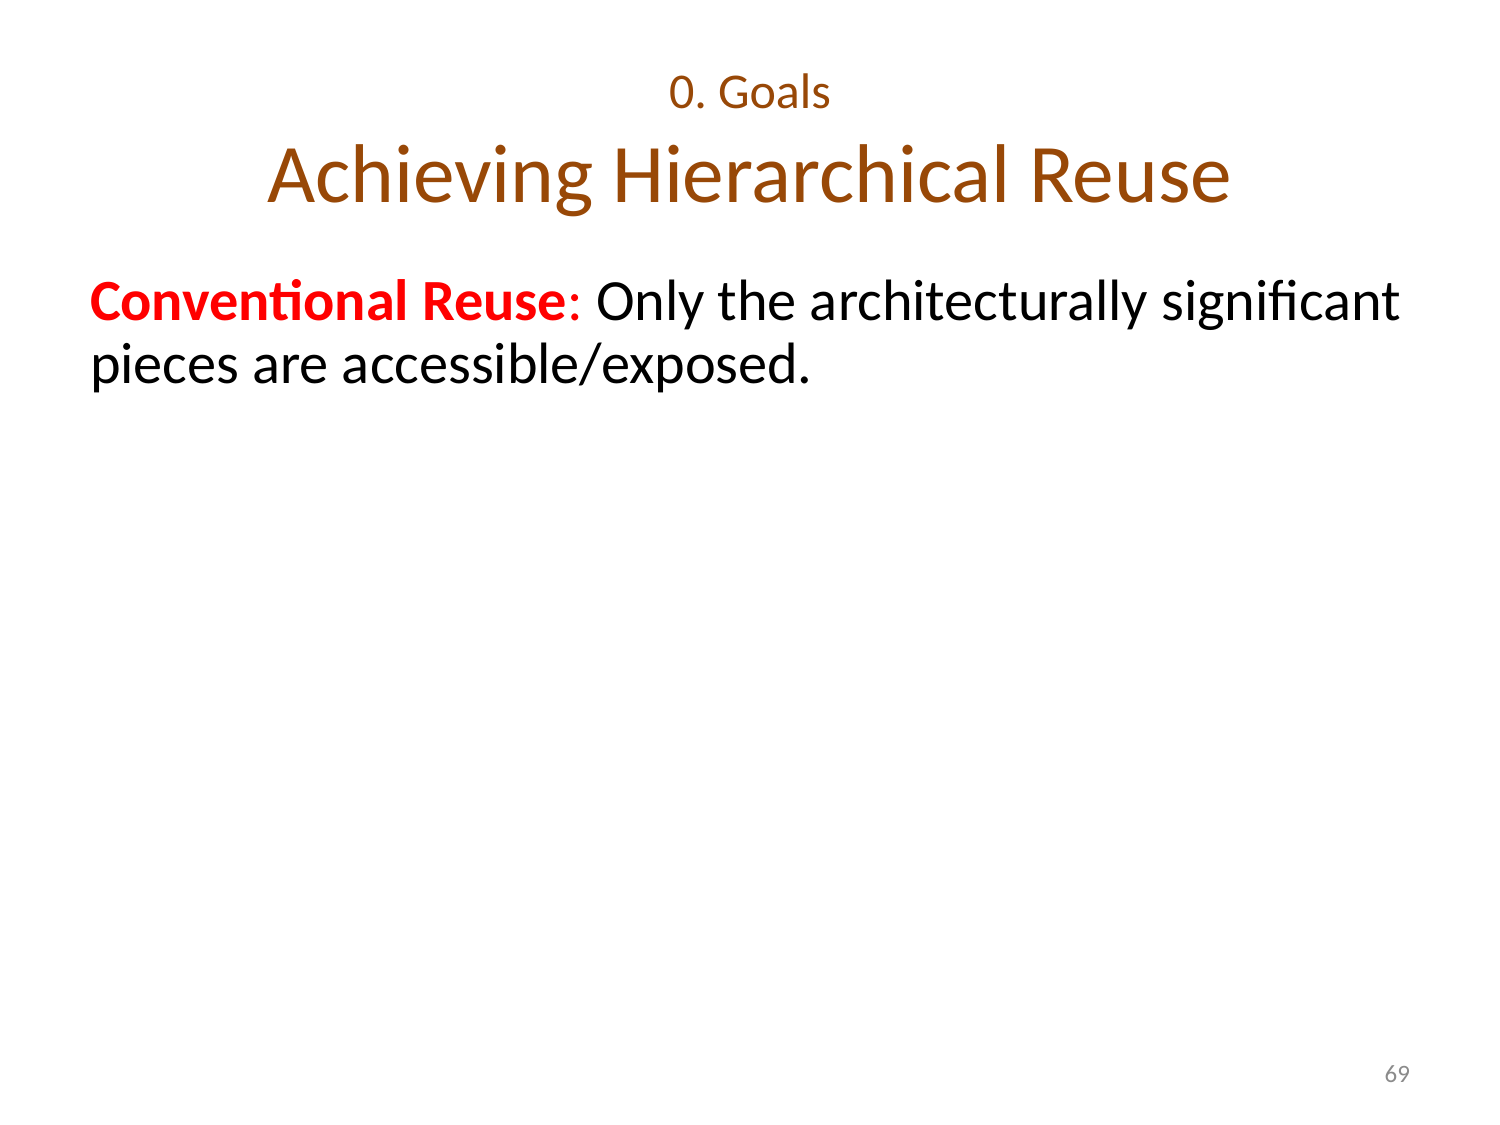

# 0. Goals Achieving Hierarchical Reuse
Conventional Reuse: Only the architecturally significant pieces are accessible/exposed.

69